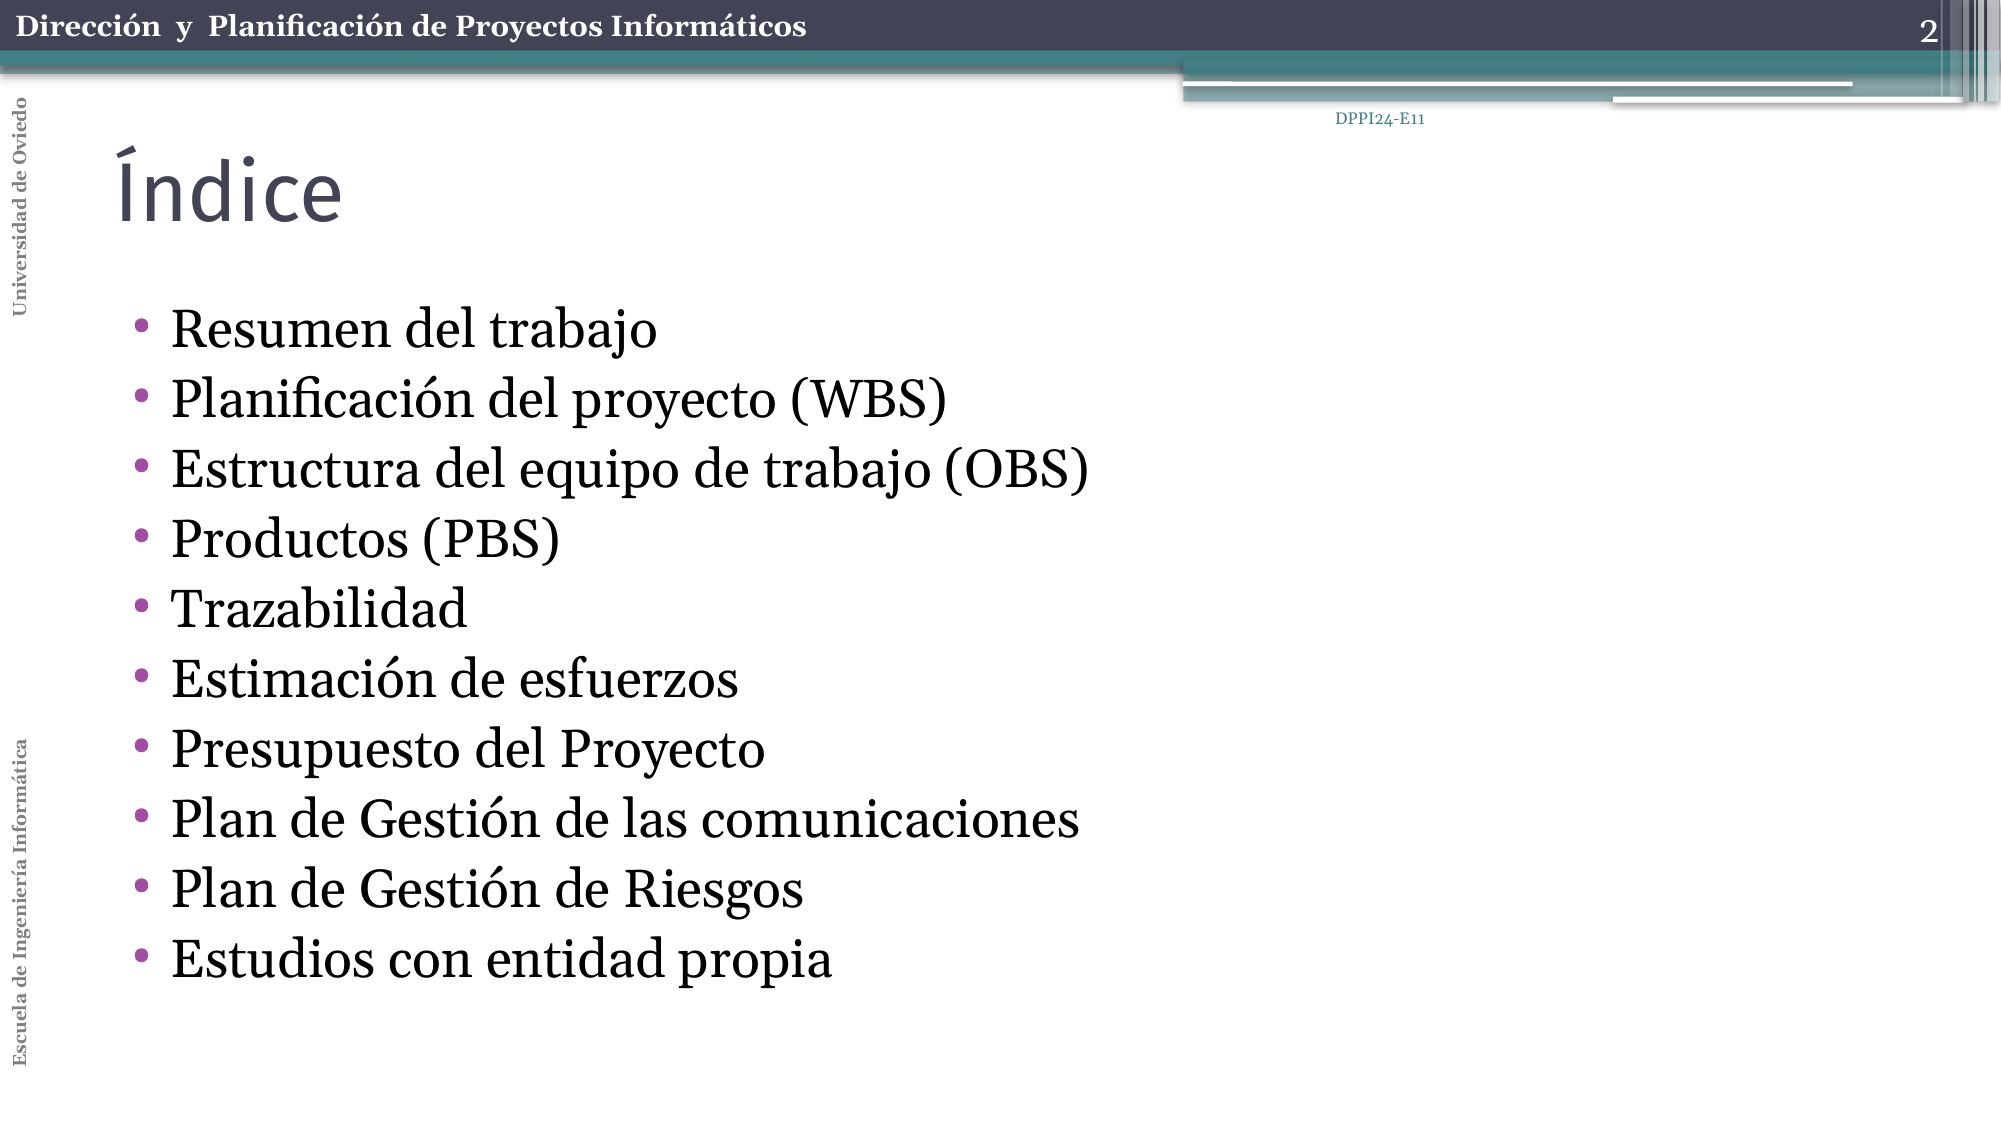

2
# Índice
DPPI24-E11
Resumen del trabajo
Planificación del proyecto (WBS)
Estructura del equipo de trabajo (OBS)
Productos (PBS)
Trazabilidad
Estimación de esfuerzos
Presupuesto del Proyecto
Plan de Gestión de las comunicaciones
Plan de Gestión de Riesgos
Estudios con entidad propia